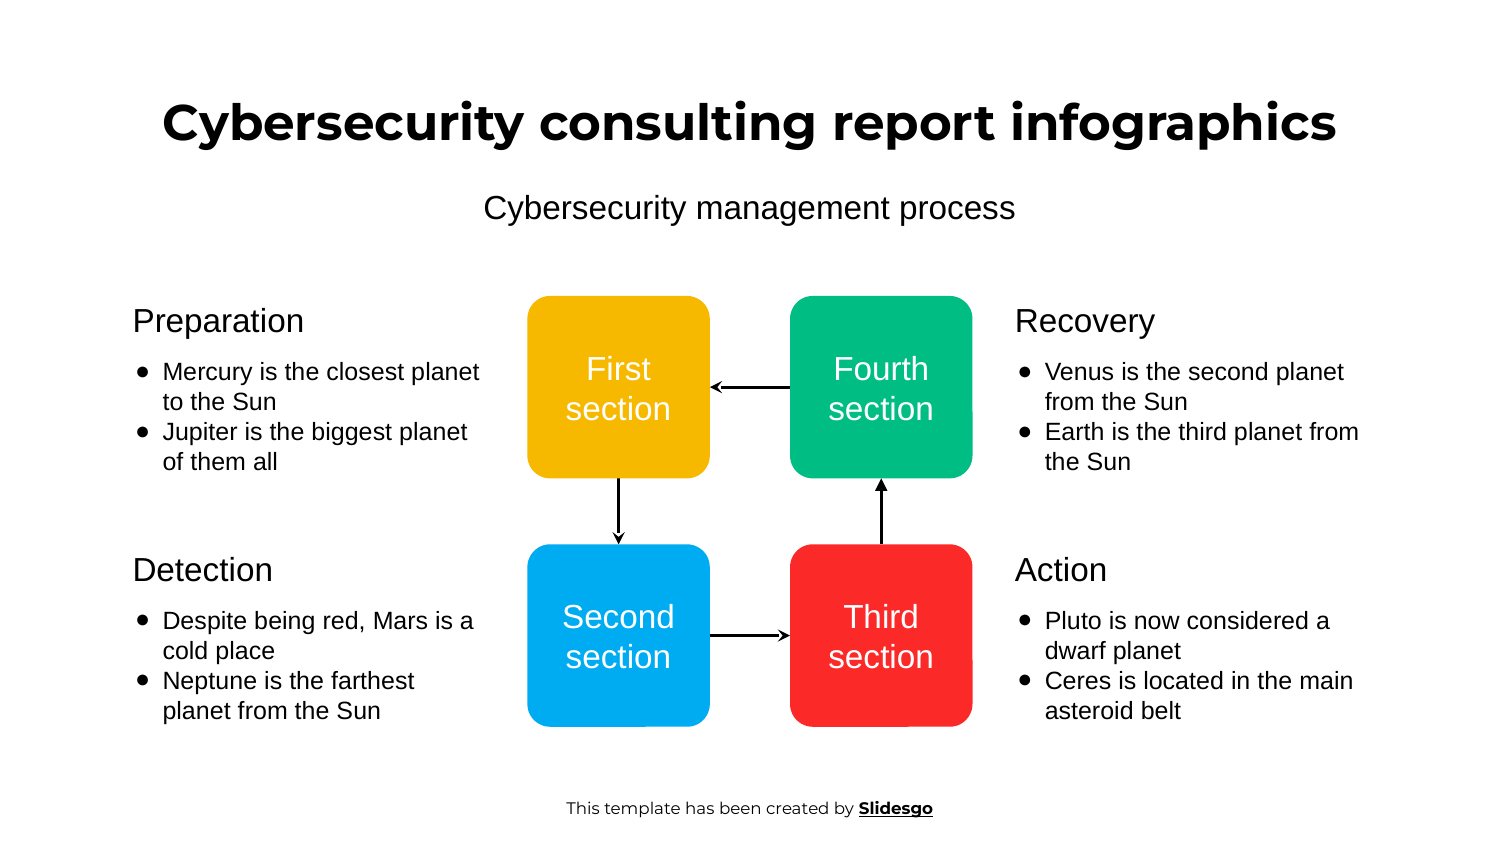

# Cybersecurity consulting report infographics
Cybersecurity management process
First section
Fourth section
Preparation
Recovery
Mercury is the closest planet to the Sun
Jupiter is the biggest planet of them all
Venus is the second planet from the Sun
Earth is the third planet from the Sun
Second section
Third section
Action
Detection
Despite being red, Mars is a cold place
Neptune is the farthest planet from the Sun
Pluto is now considered a dwarf planet
Ceres is located in the main asteroid belt
This template has been created by Slidesgo